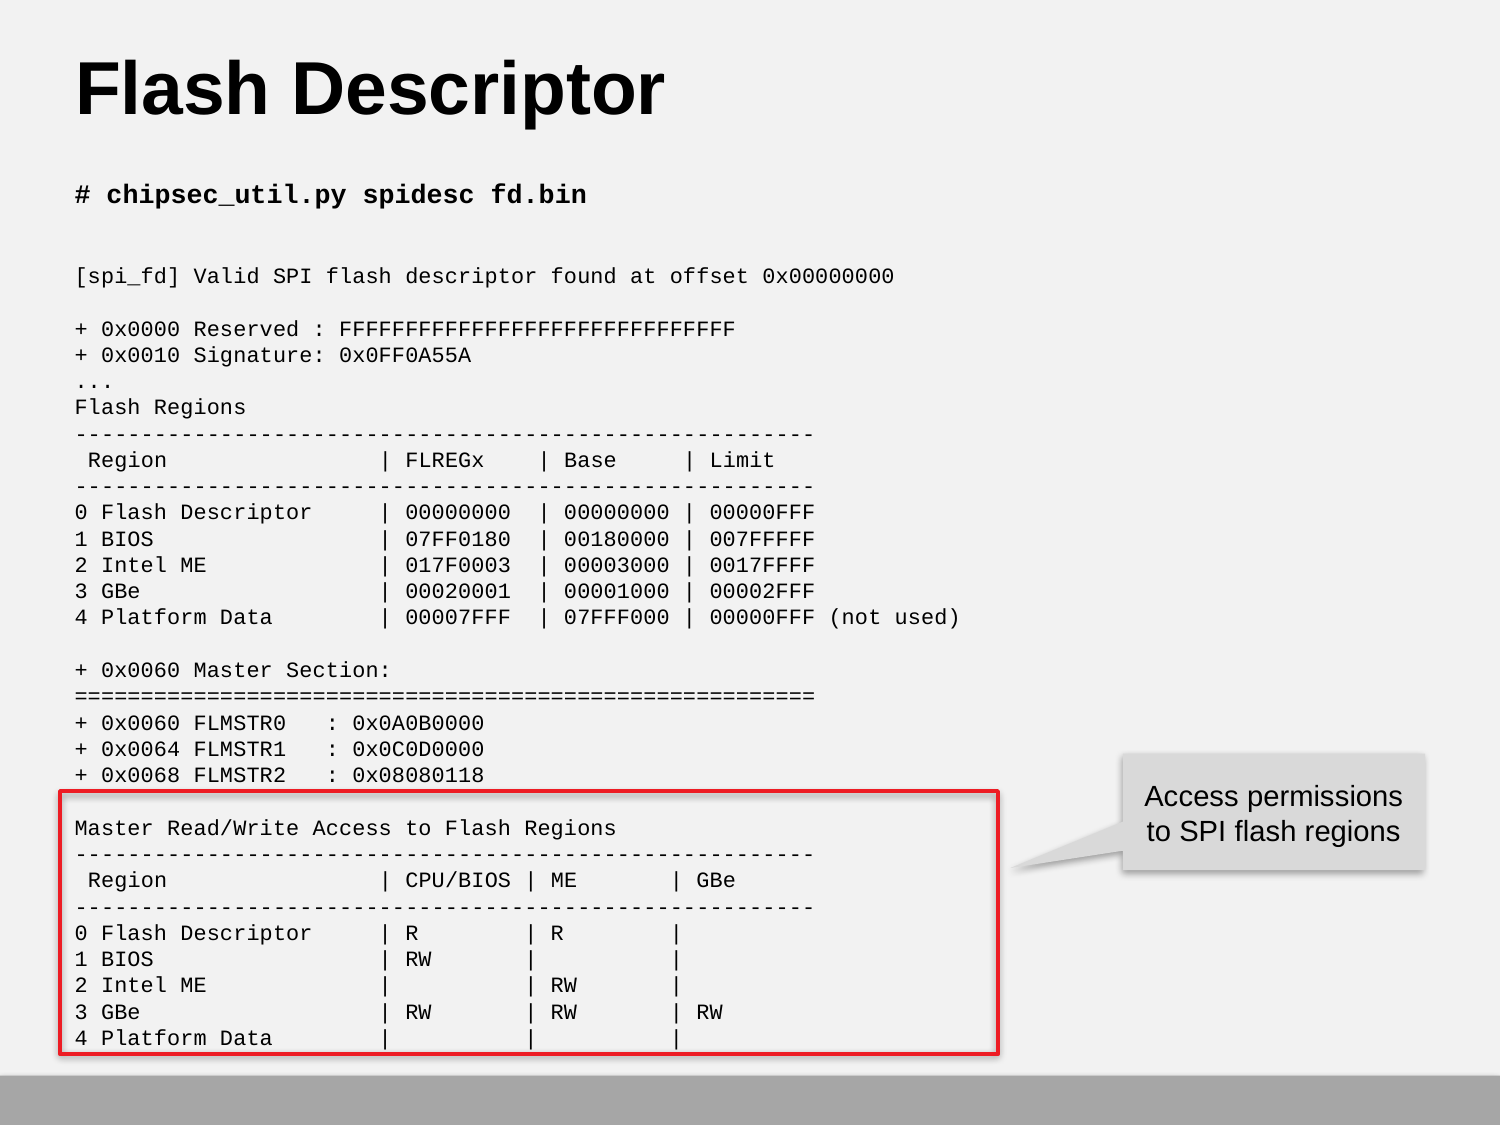

# Flash Descriptor
# chipsec_util.py spidesc fd.bin

[spi_fd] Valid SPI flash descriptor found at offset 0x00000000

+ 0x0000 Reserved : FFFFFFFFFFFFFFFFFFFFFFFFFFFFFF
+ 0x0010 Signature: 0x0FF0A55A
...
Flash Regions
--------------------------------------------------------
 Region                | FLREGx    | Base     | Limit
--------------------------------------------------------
0 Flash Descriptor     | 00000000  | 00000000 | 00000FFF
1 BIOS                 | 07FF0180  | 00180000 | 007FFFFF
2 Intel ME             | 017F0003  | 00003000 | 0017FFFF
3 GBe                  | 00020001  | 00001000 | 00002FFF
4 Platform Data        | 00007FFF  | 07FFF000 | 00000FFF (not used)

+ 0x0060 Master Section:
========================================================
+ 0x0060 FLMSTR0   : 0x0A0B0000
+ 0x0064 FLMSTR1   : 0x0C0D0000
+ 0x0068 FLMSTR2   : 0x08080118

Master Read/Write Access to Flash Regions
--------------------------------------------------------
 Region                | CPU/BIOS | ME       | GBe
--------------------------------------------------------
0 Flash Descriptor     | R        | R        |
1 BIOS                 | RW       |          |
2 Intel ME             |          | RW       |
3 GBe                  | RW       | RW       | RW
4 Platform Data        |          |          |
Access permissions to SPI flash regions